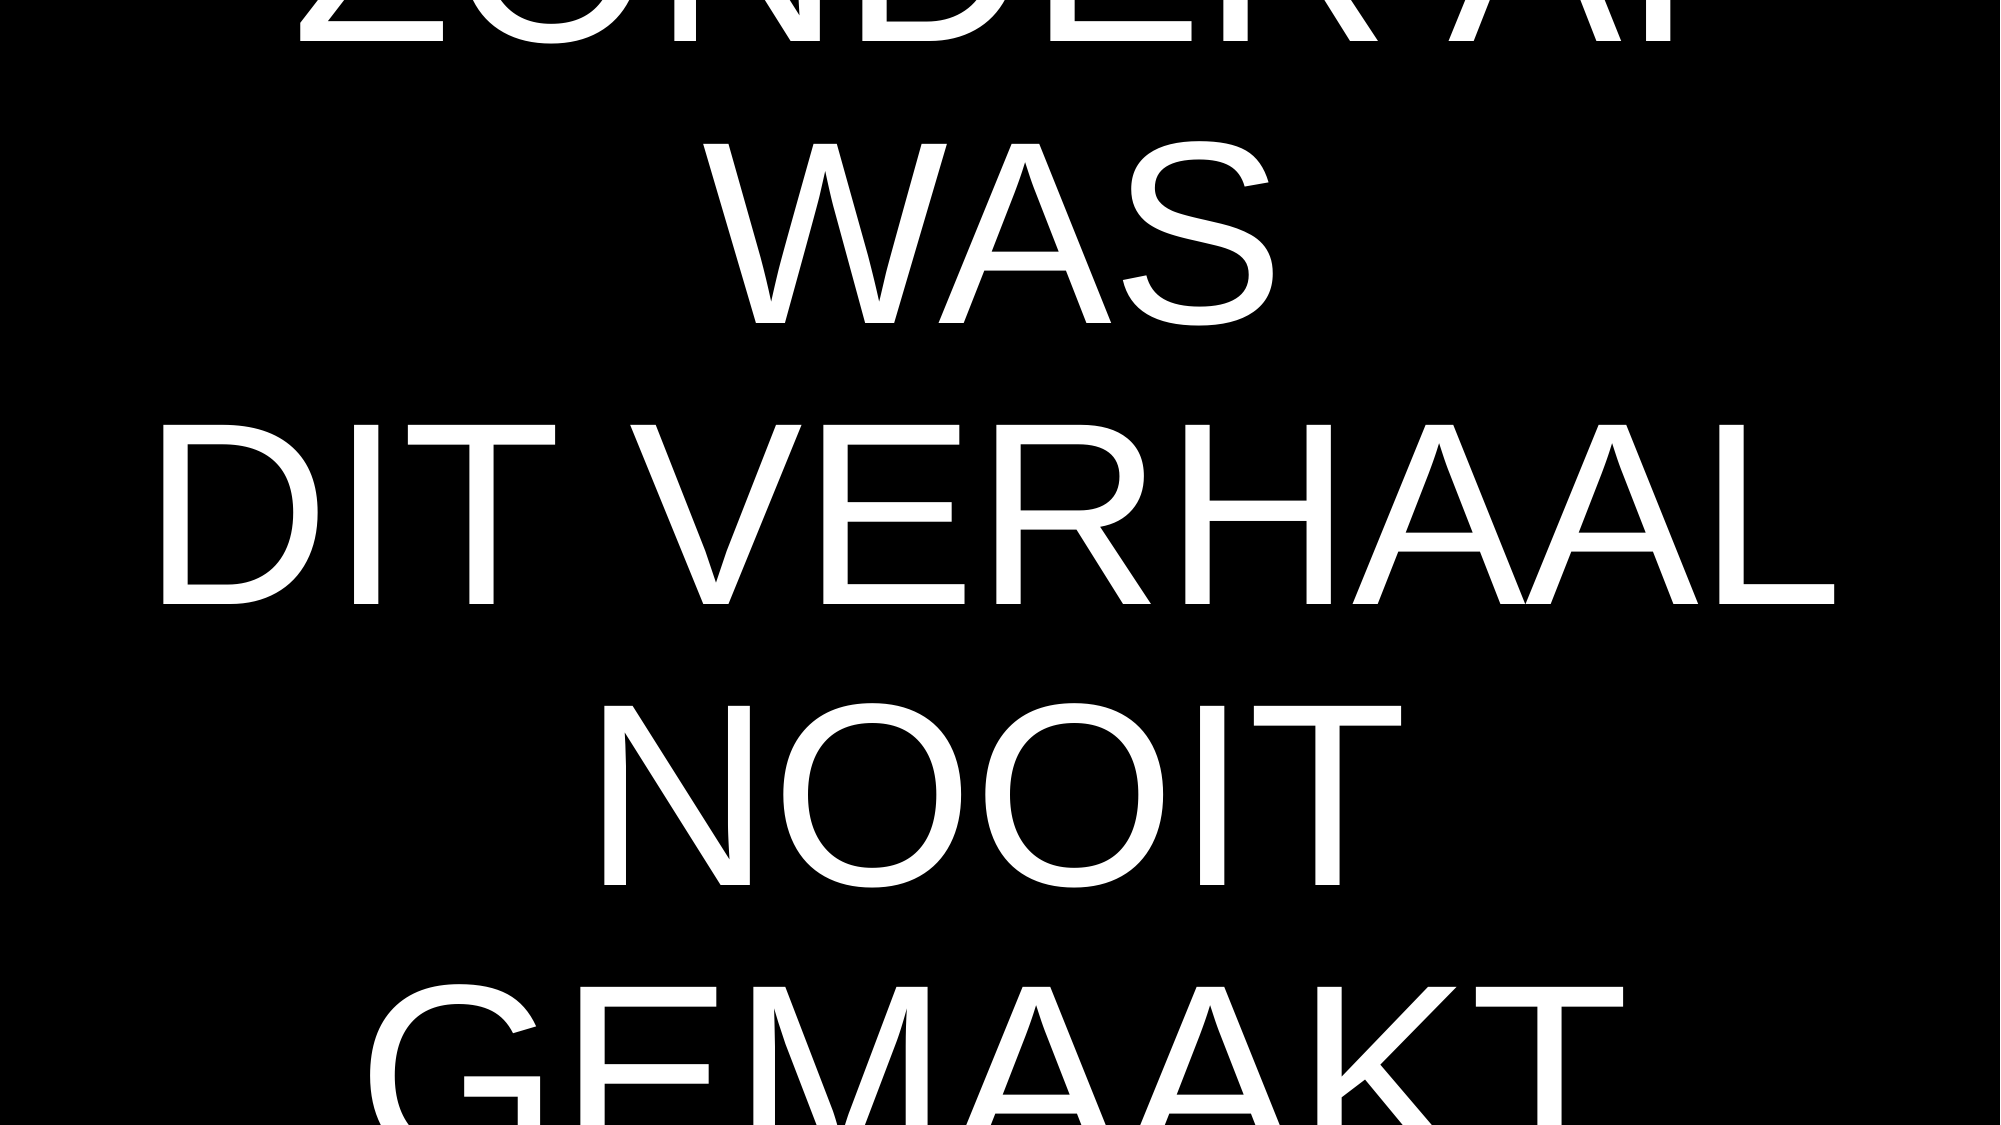

# ZONDER AI WAS DIT VERHAAL NOOIT GEMAAKT